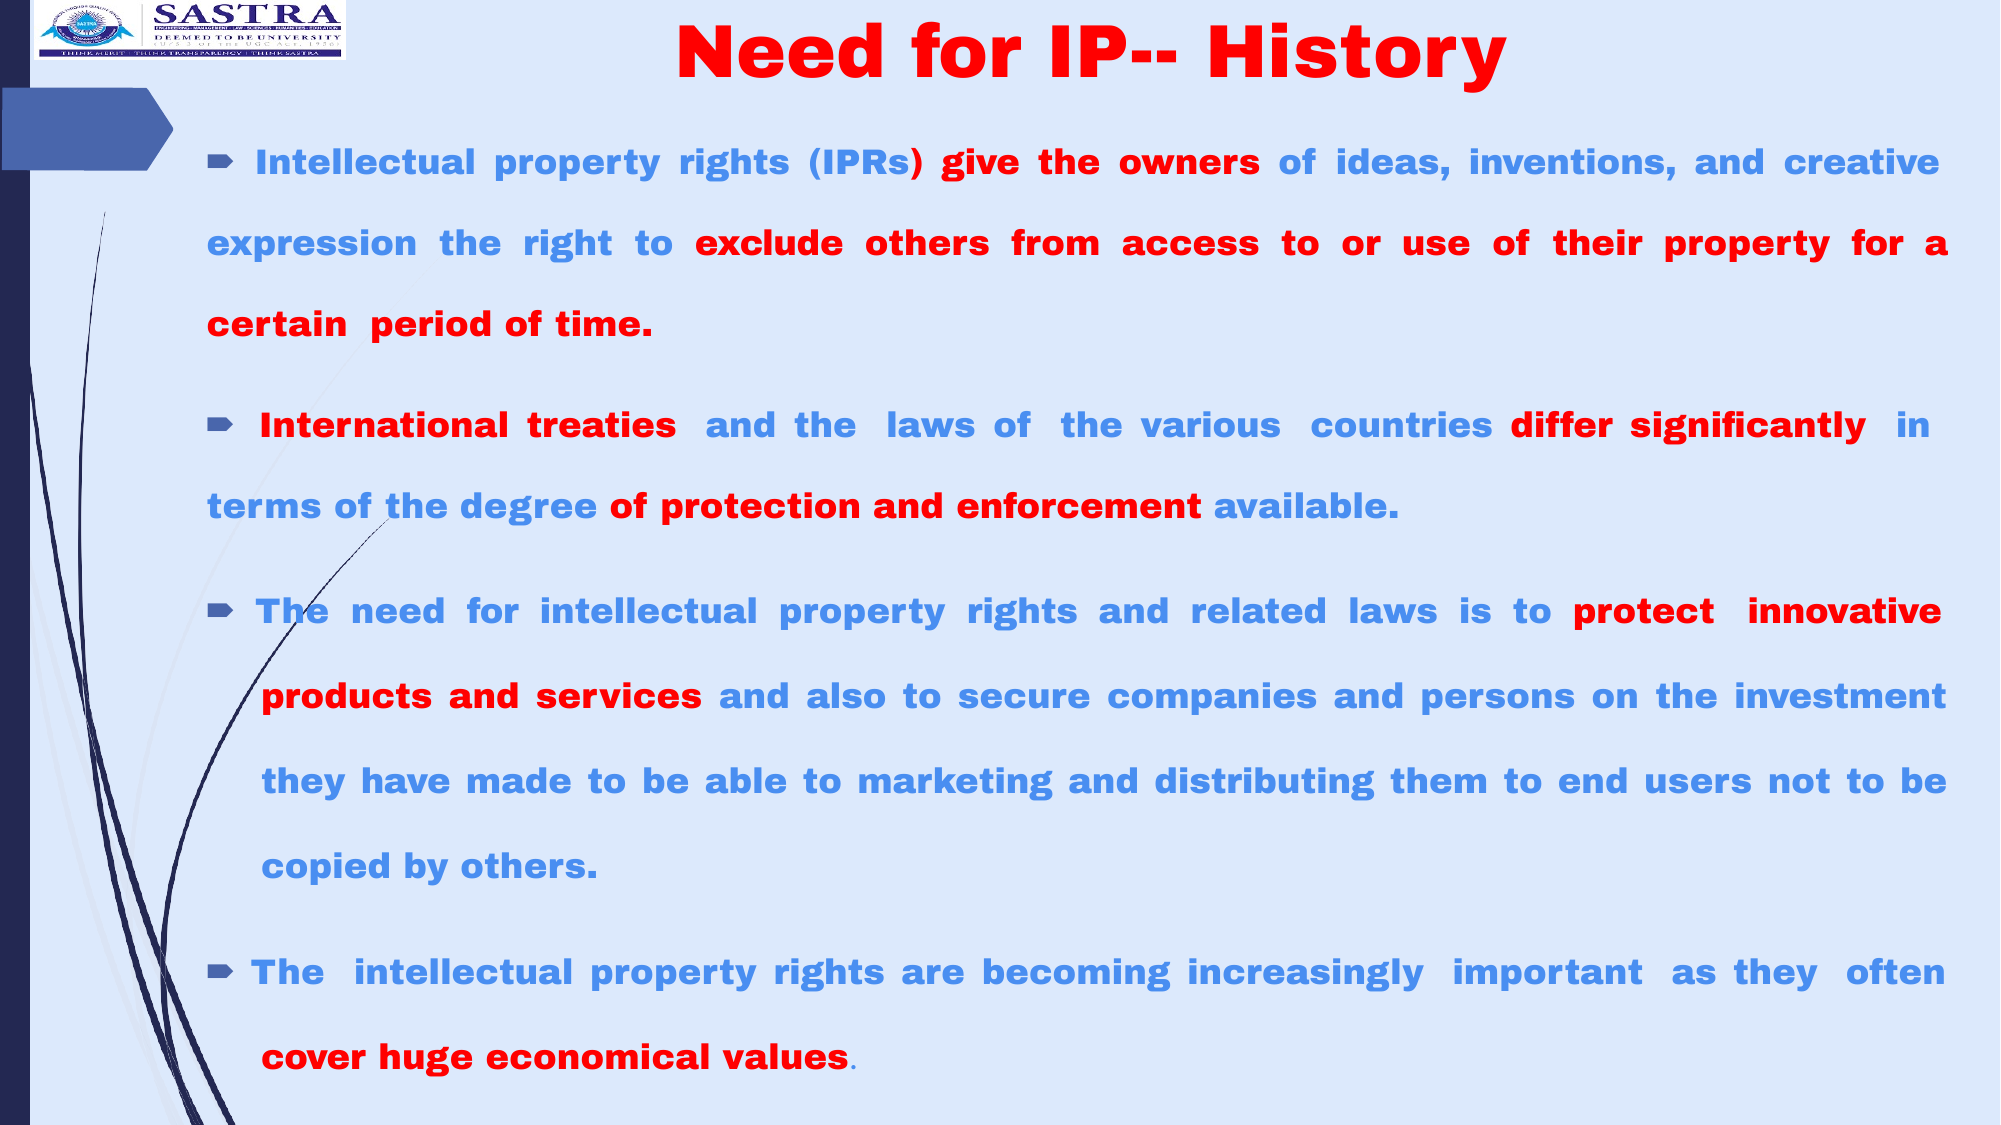

# Need for IP-- History
🠶  Intellectual property rights (IPRs) give the owners of ideas, inventions, and creative
expression the right to exclude others from access to or use of their property for a
certain period of time.
🠶 International treaties and the laws of the various countries differ significantly in  terms of the degree of protection and enforcement available.
🠶 The need for intellectual property rights and related laws is to protect innovative  products and services and also to secure companies and persons on the investment  they have made to be able to marketing and distributing them to end users not to be  copied by others.
🠶 The intellectual property rights are becoming increasingly important as they often  cover huge economical values.